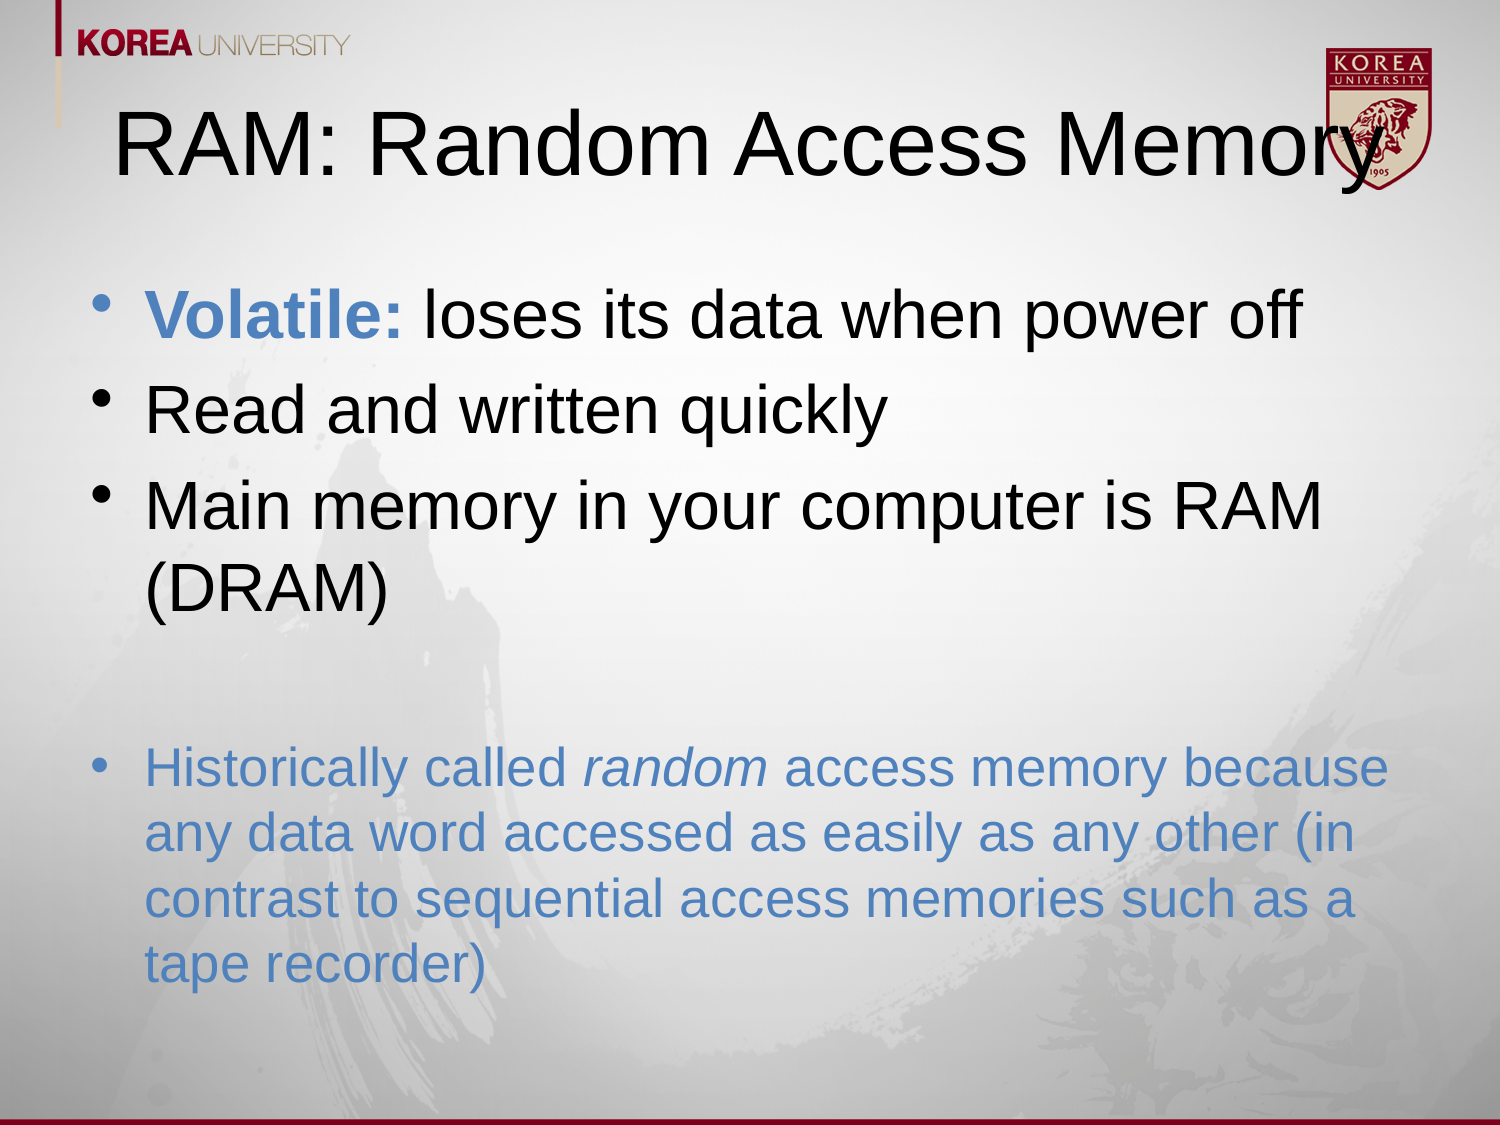

# RAM: Random Access Memory
Volatile: loses its data when power off
Read and written quickly
Main memory in your computer is RAM (DRAM)

Historically called random access memory because any data word accessed as easily as any other (in contrast to sequential access memories such as a tape recorder)